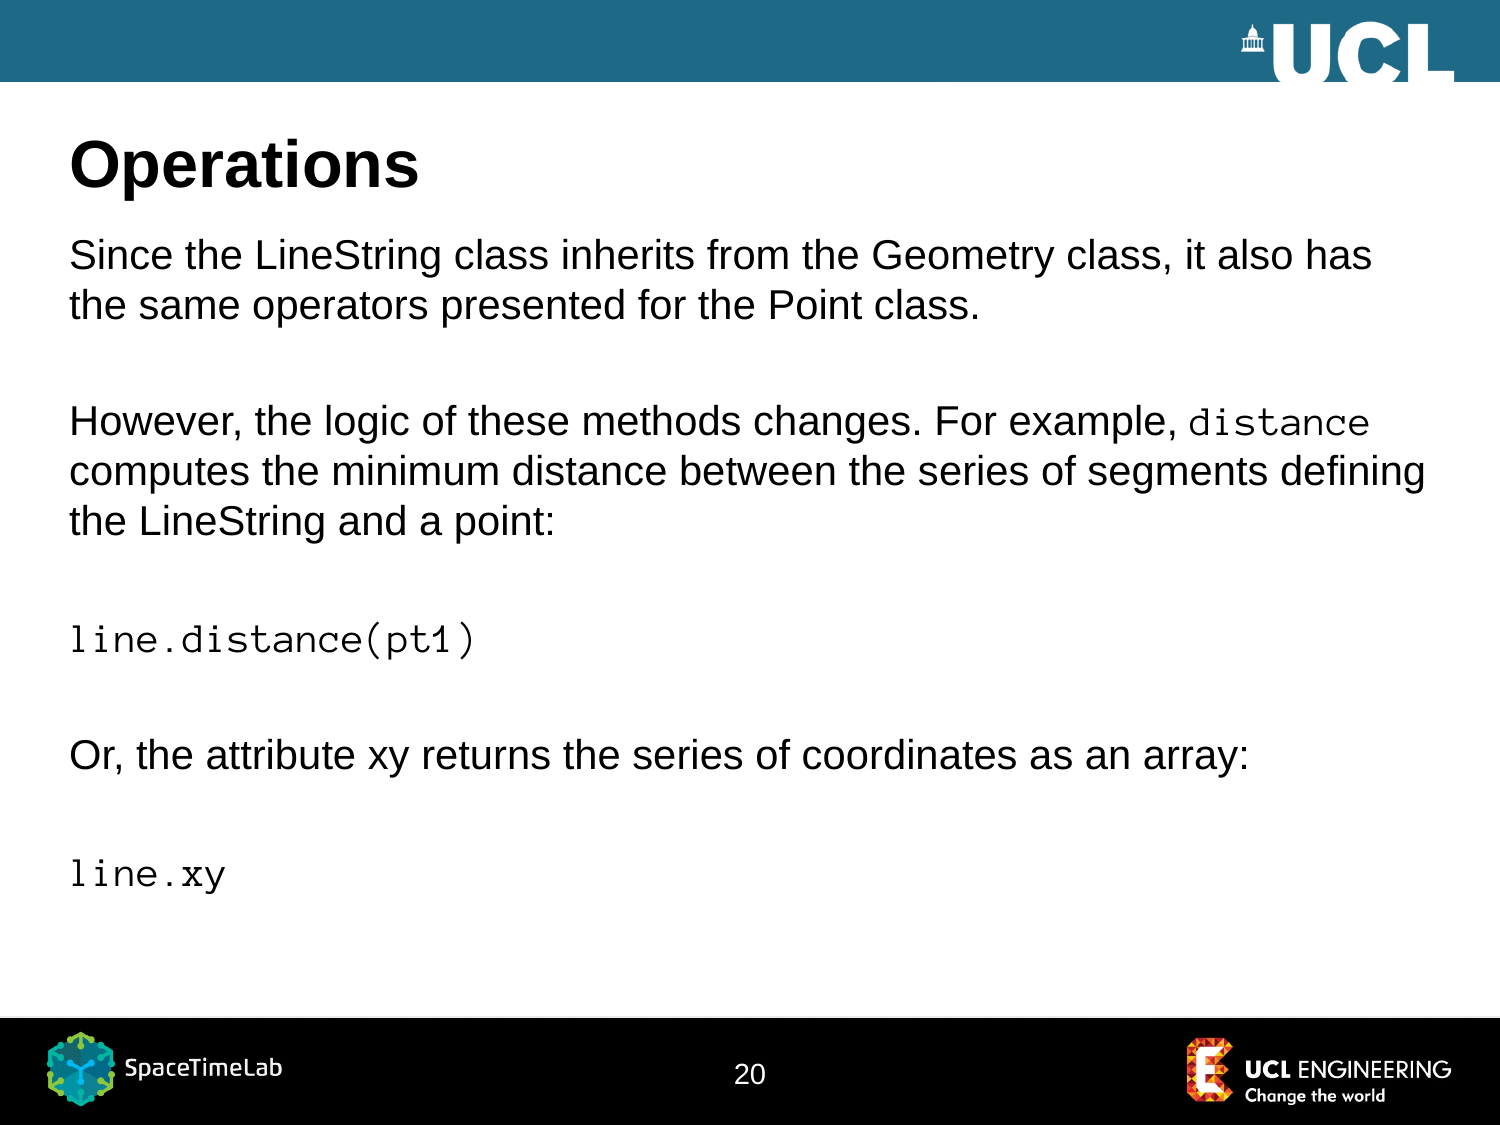

# Operations
Since the LineString class inherits from the Geometry class, it also has the same operators presented for the Point class.

However, the logic of these methods changes. For example, distance computes the minimum distance between the series of segments defining the LineString and a point:

line.distance(pt1)

Or, the attribute xy returns the series of coordinates as an array:

line.xy

21